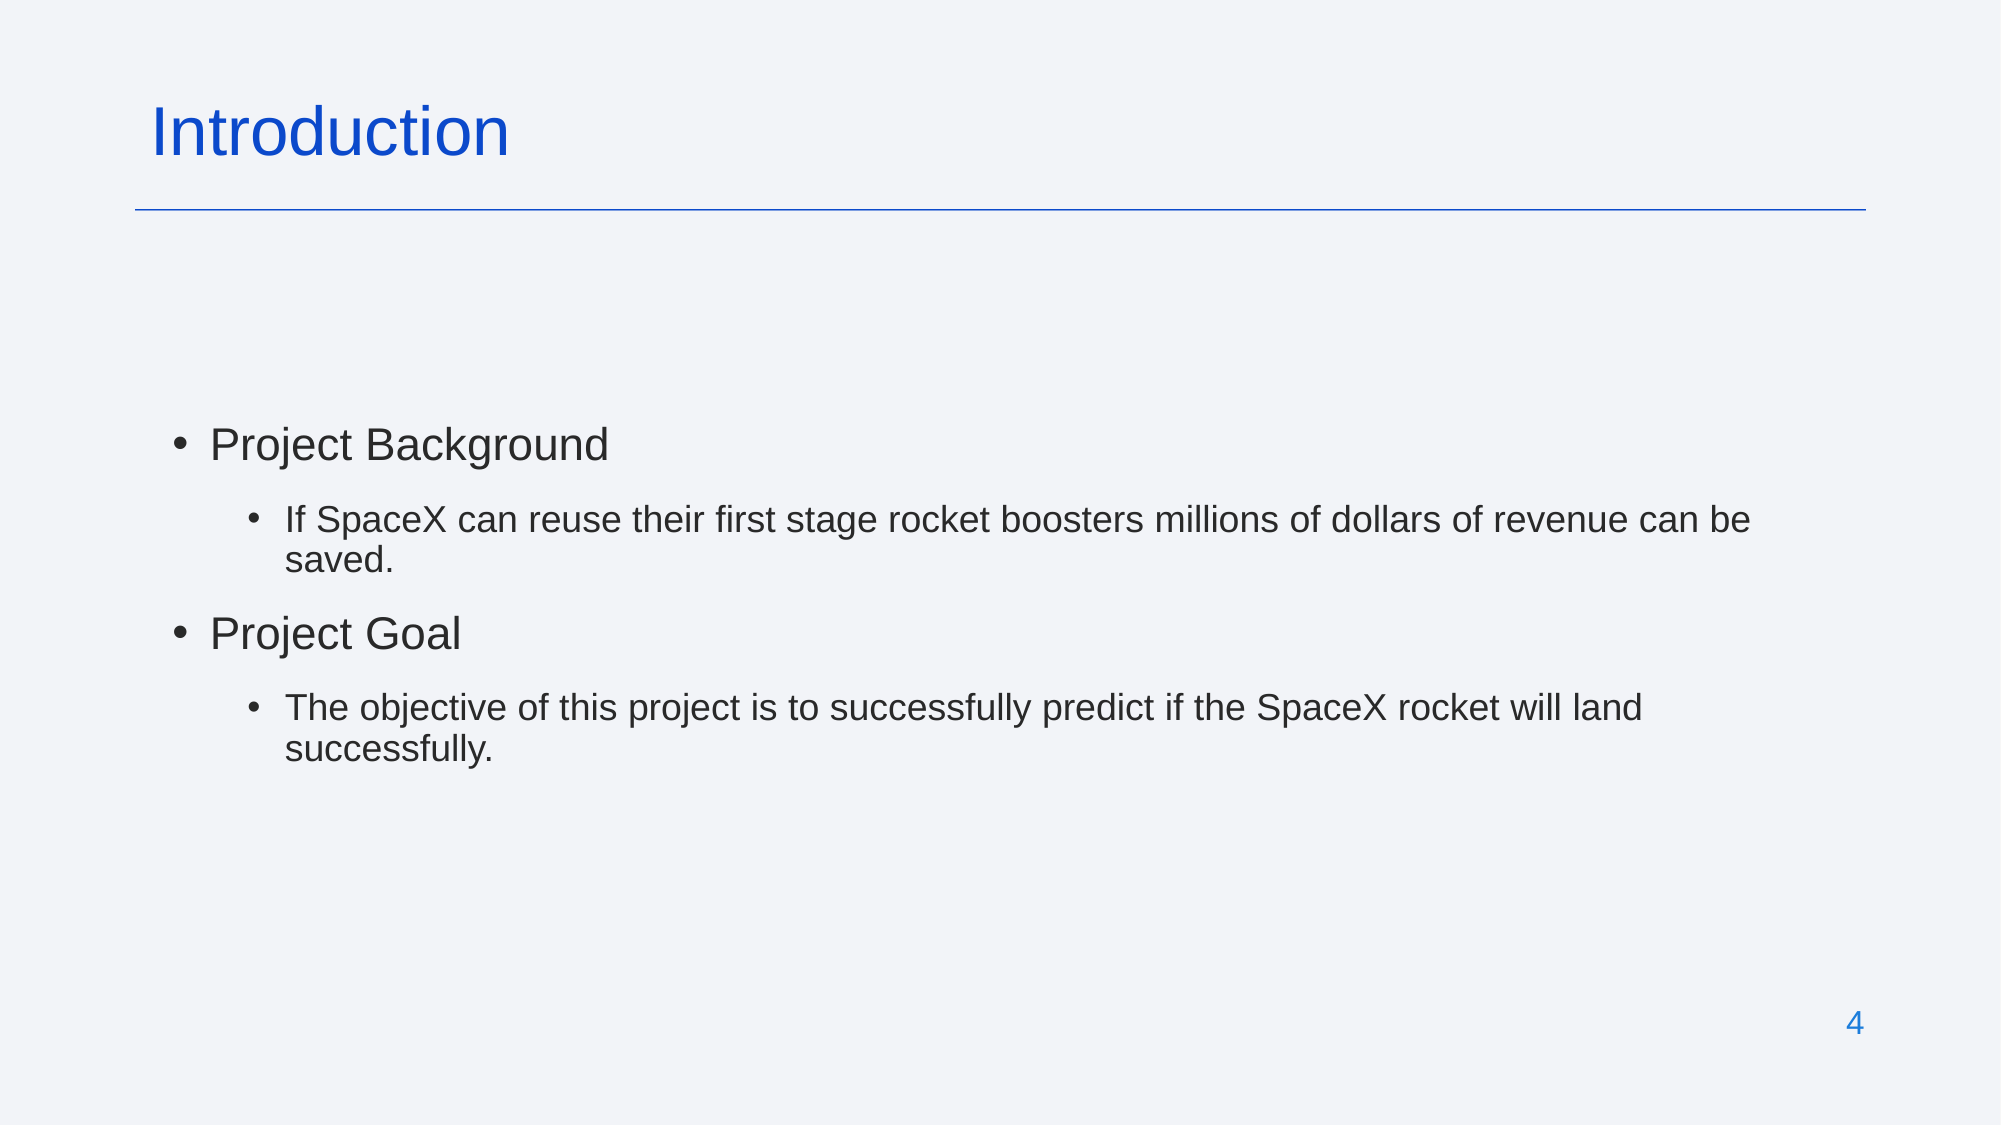

Introduction
Project Background
If SpaceX can reuse their first stage rocket boosters millions of dollars of revenue can be saved.
Project Goal
The objective of this project is to successfully predict if the SpaceX rocket will land successfully.
4